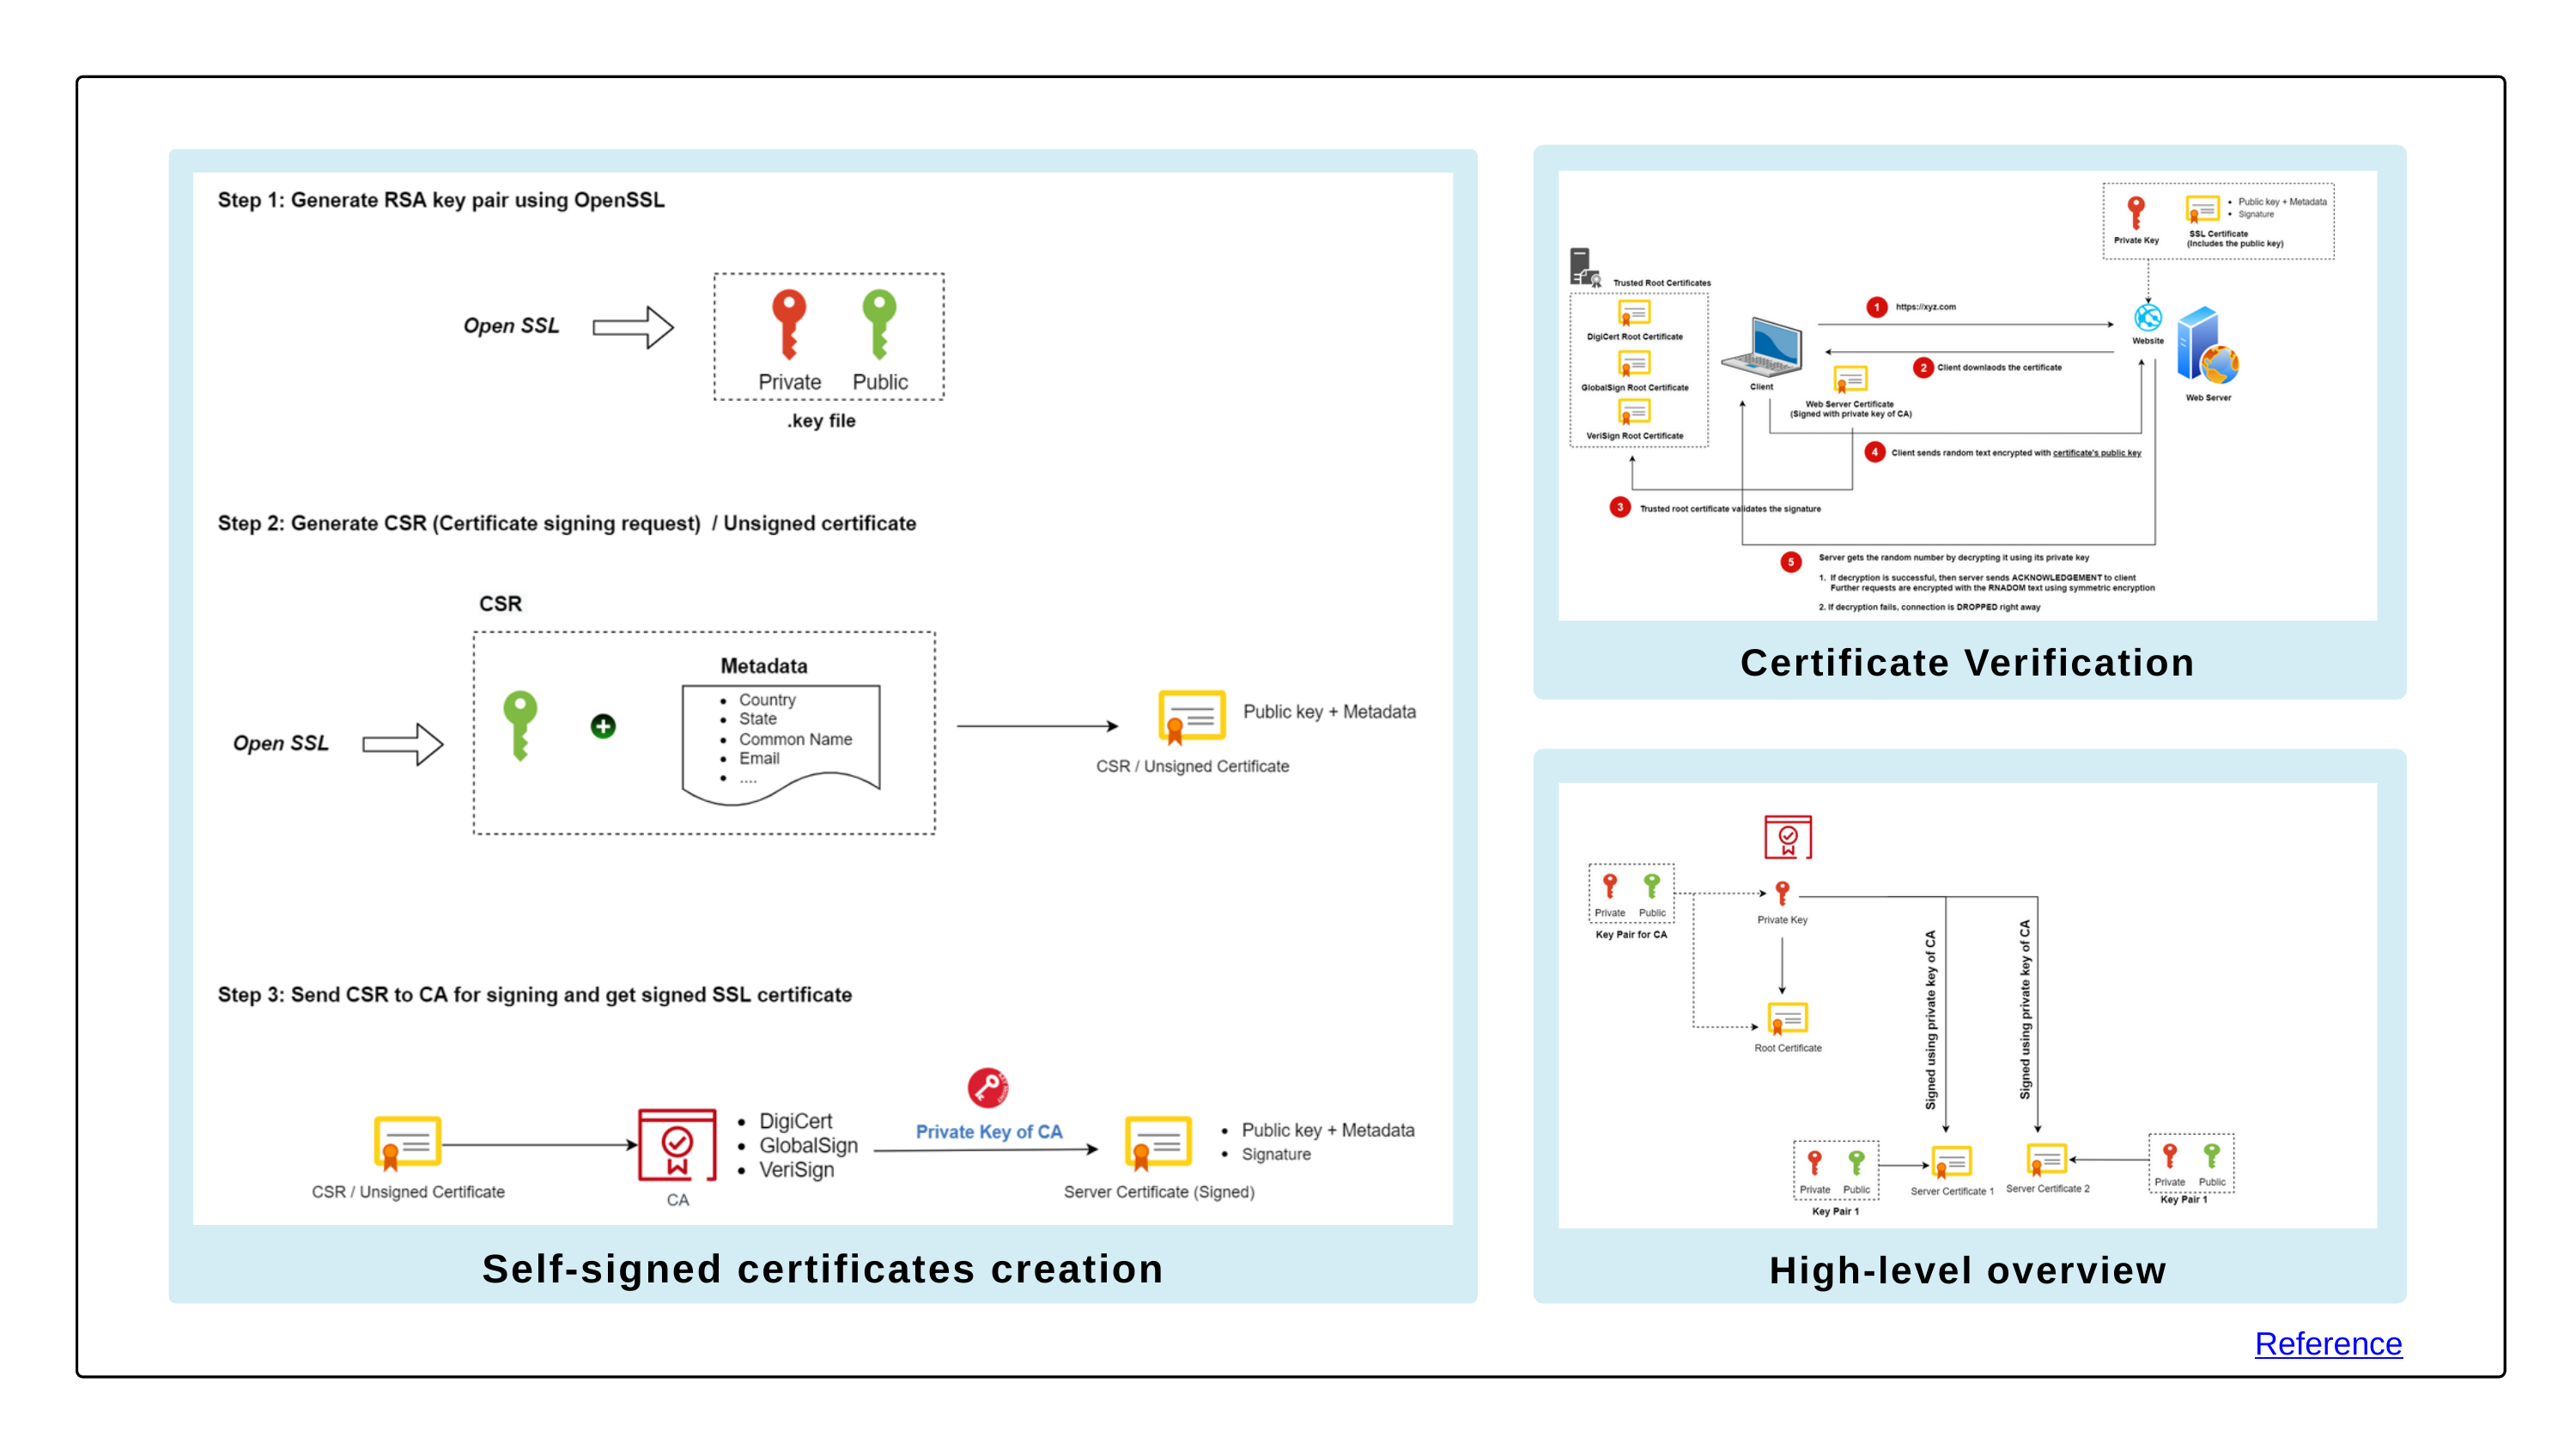

Certificate Verification

Self-signed certificates creation

High-level overview
Reference